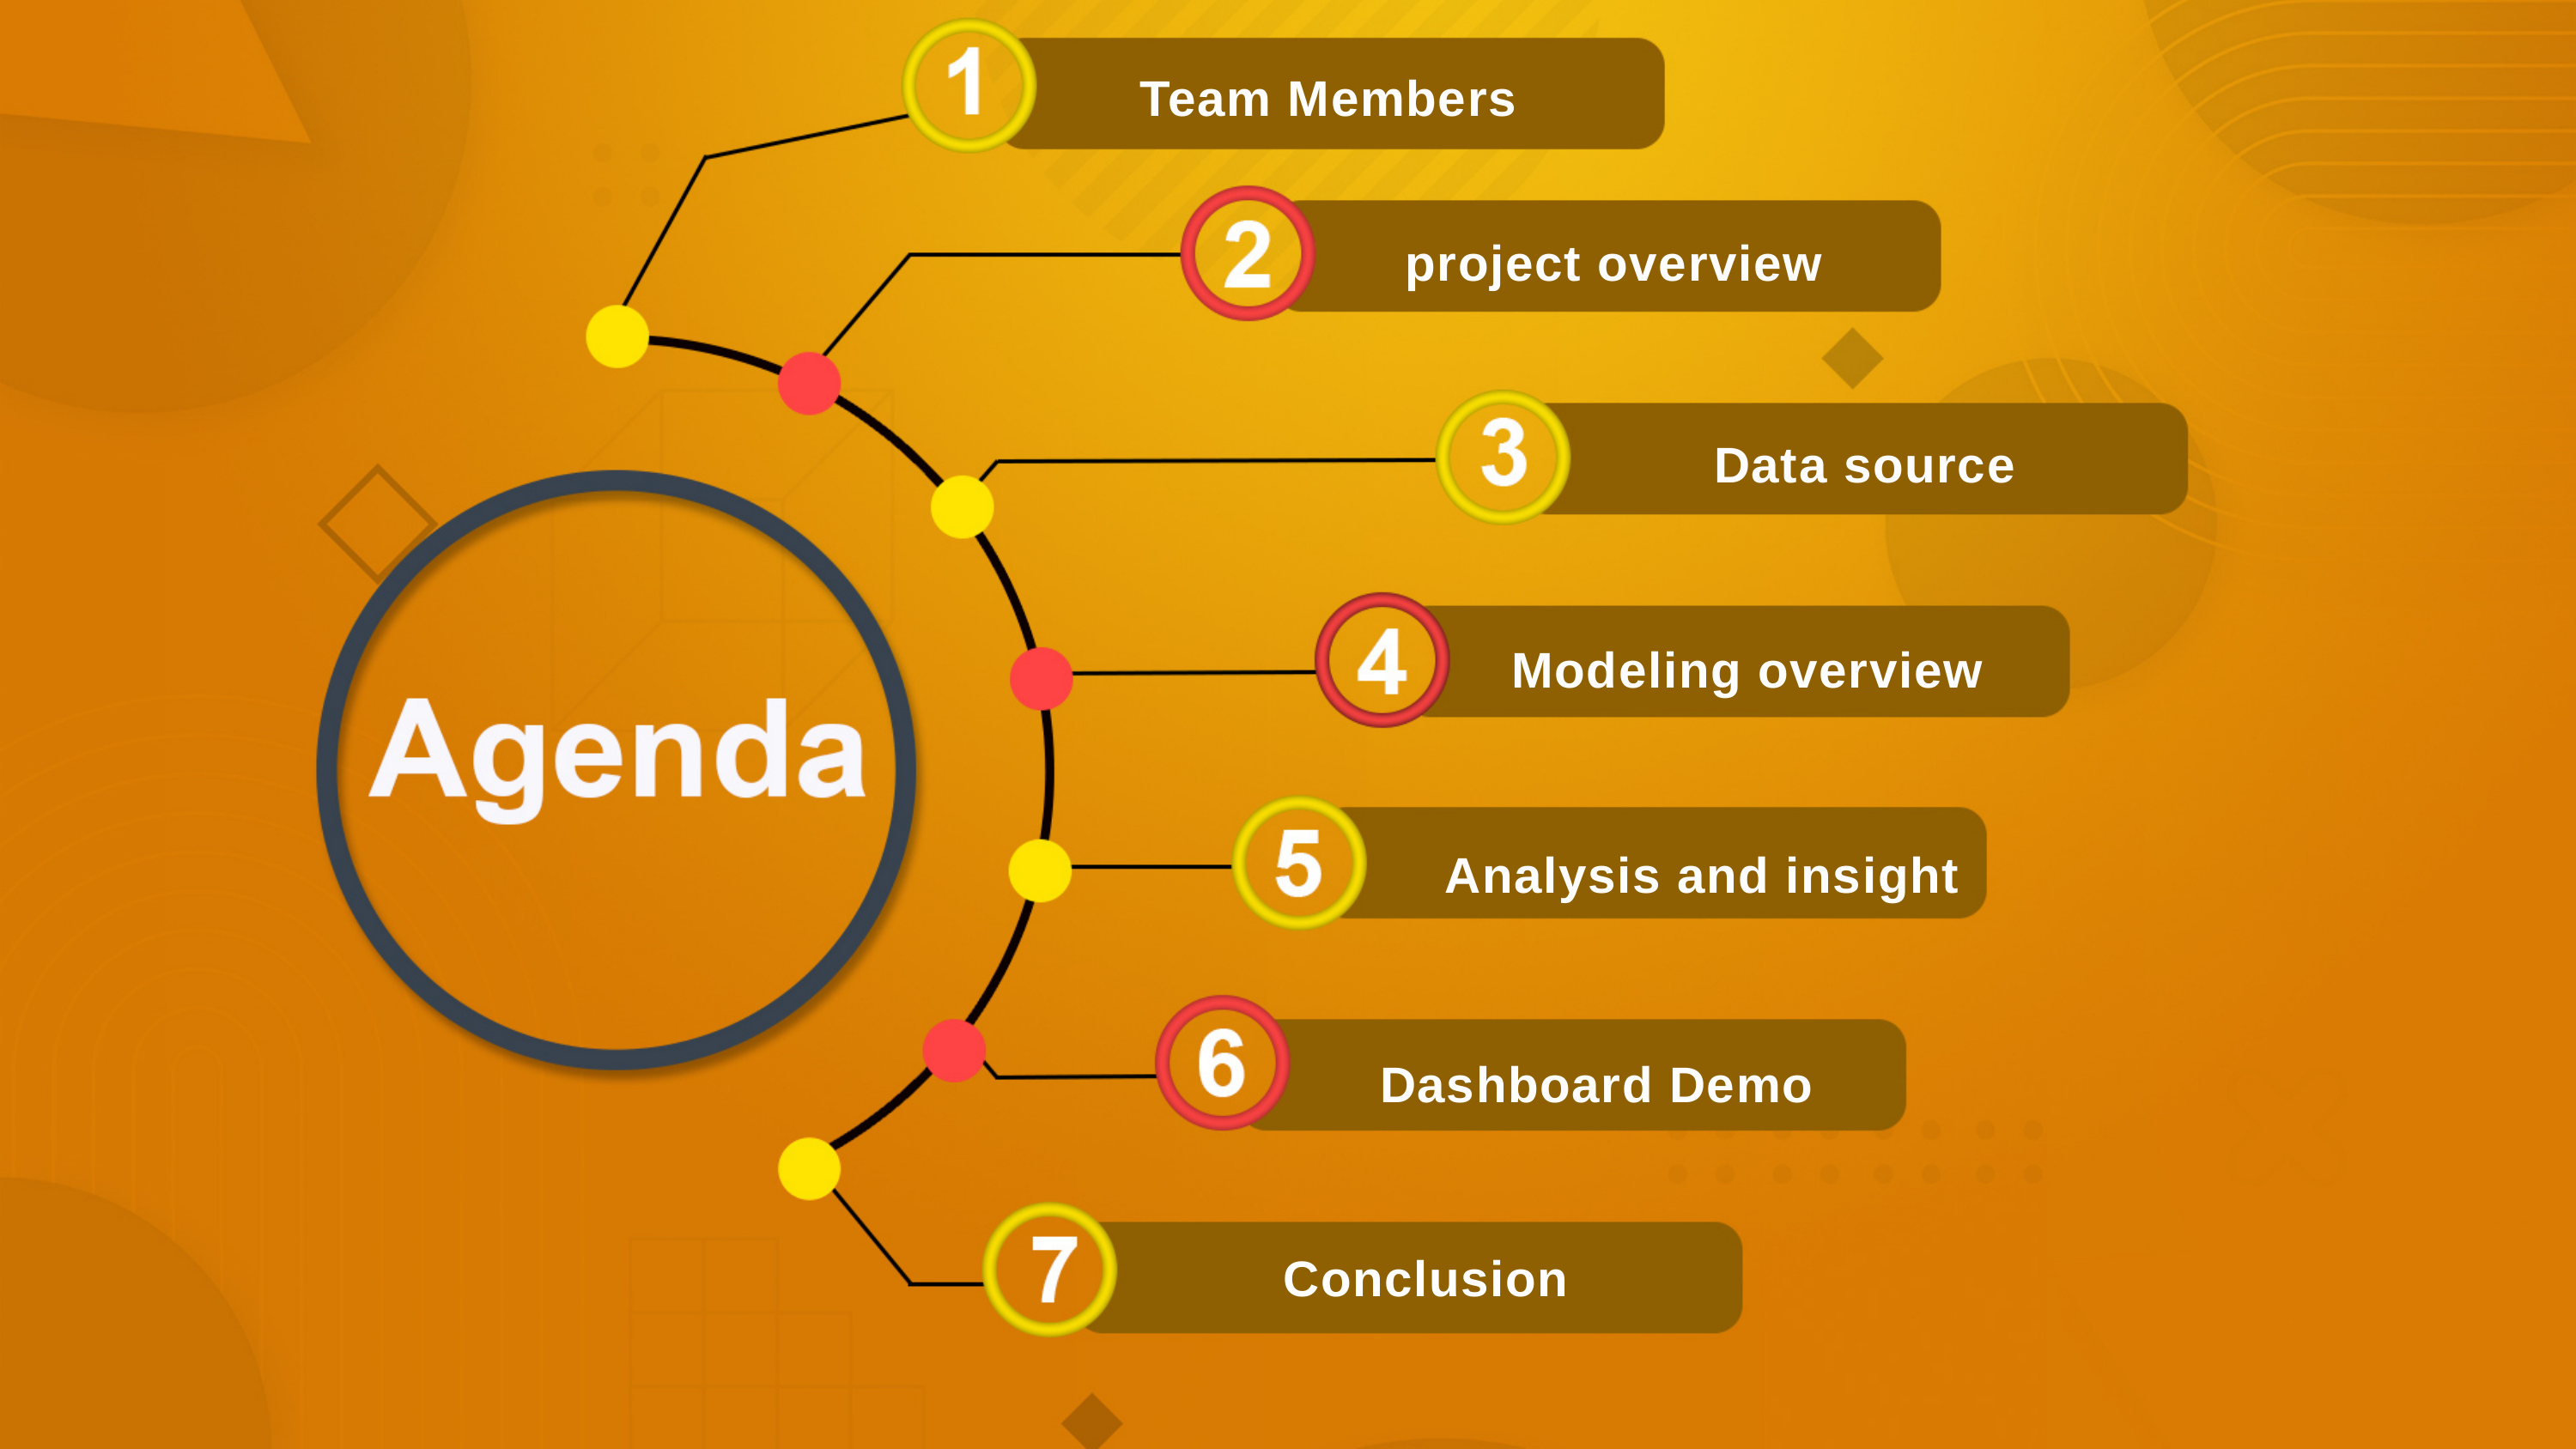

Team Members
project overview
Data source
Modeling overview
Analysis and insight
Dashboard Demo
Conclusion